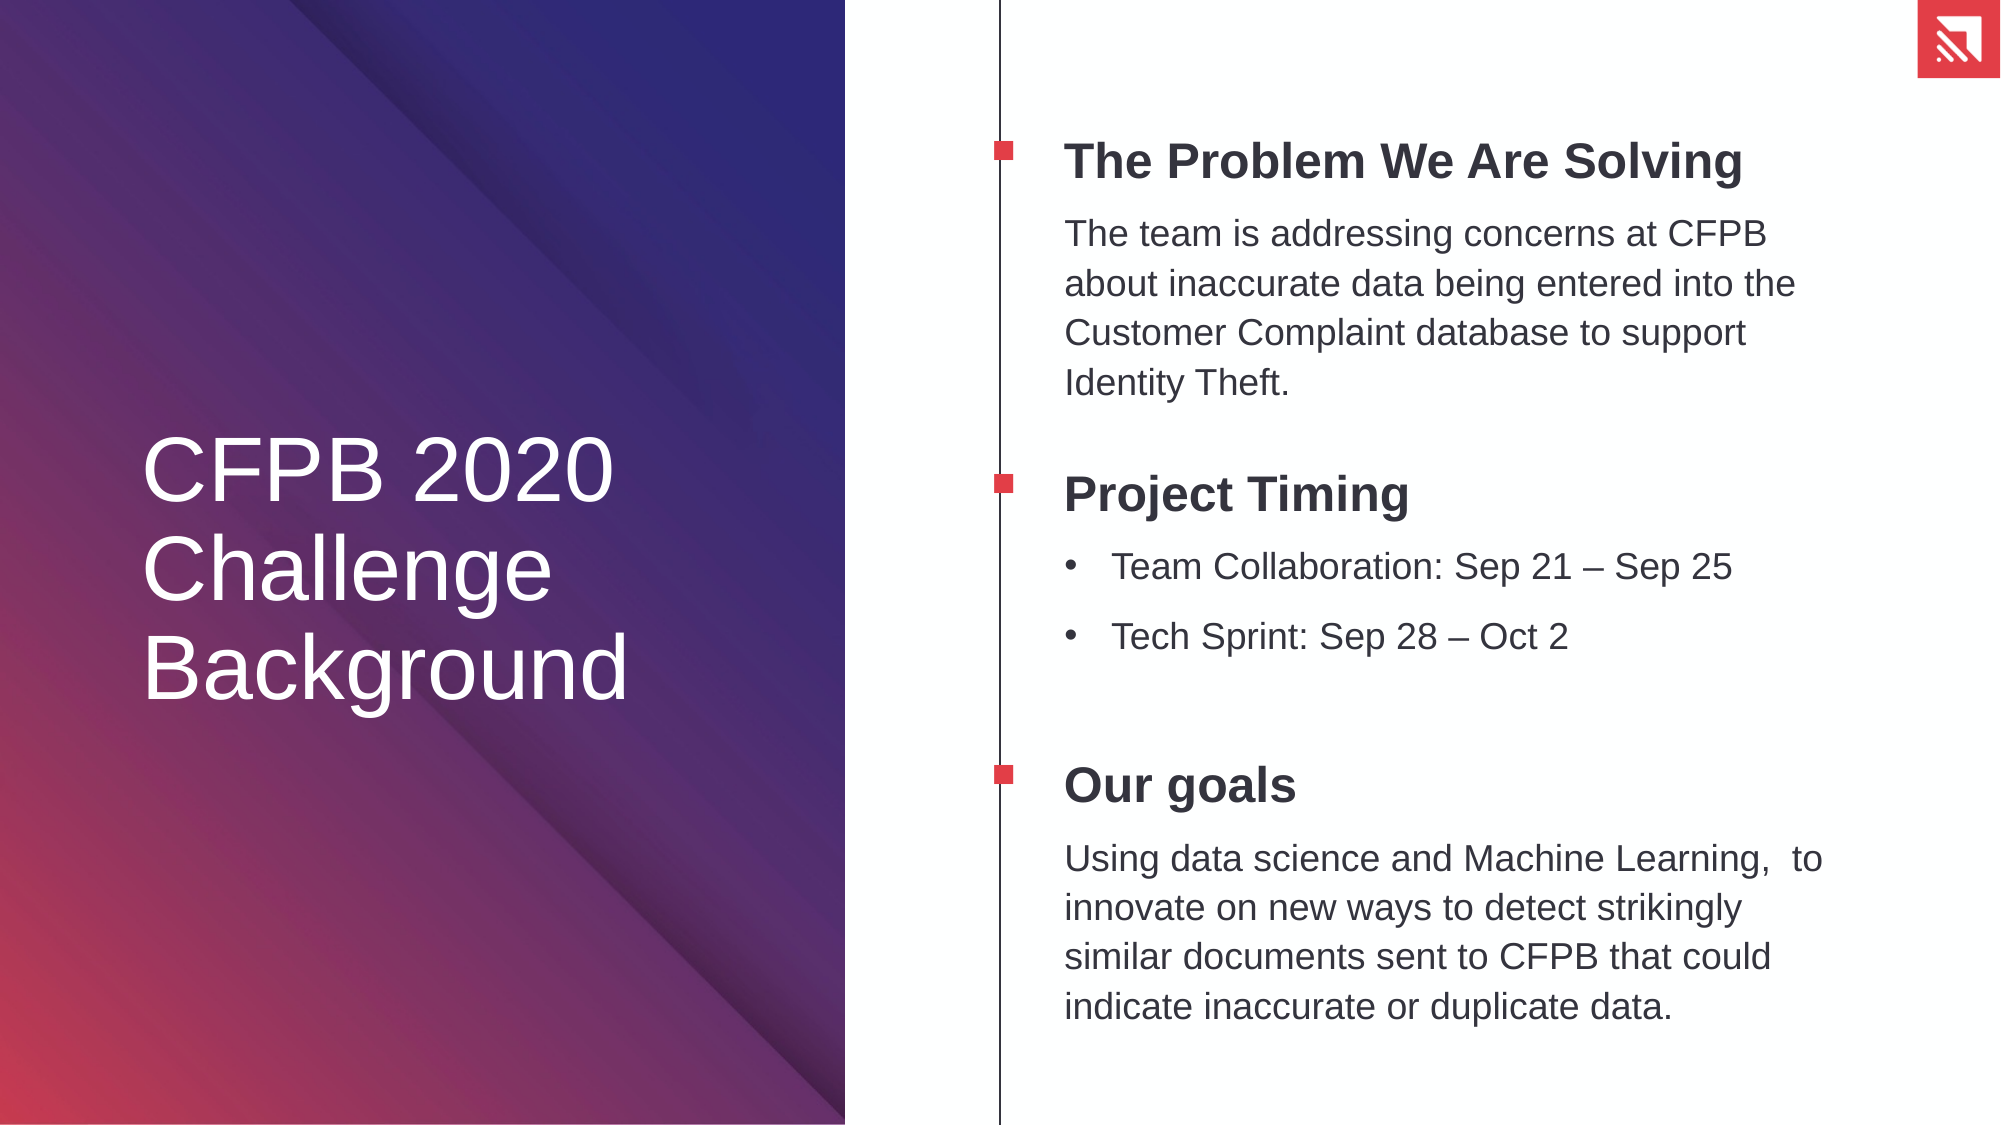

The Problem We Are Solving
The team is addressing concerns at CFPB about inaccurate data being entered into the Customer Complaint database to support Identity Theft.
CFPB 2020
Challenge Background
Project Timing
Team Collaboration: Sep 21 – Sep 25
Tech Sprint: Sep 28 – Oct 2
Our goals
Using data science and Machine Learning,  to innovate on new ways to detect strikingly similar documents sent to CFPB that could indicate inaccurate or duplicate data.